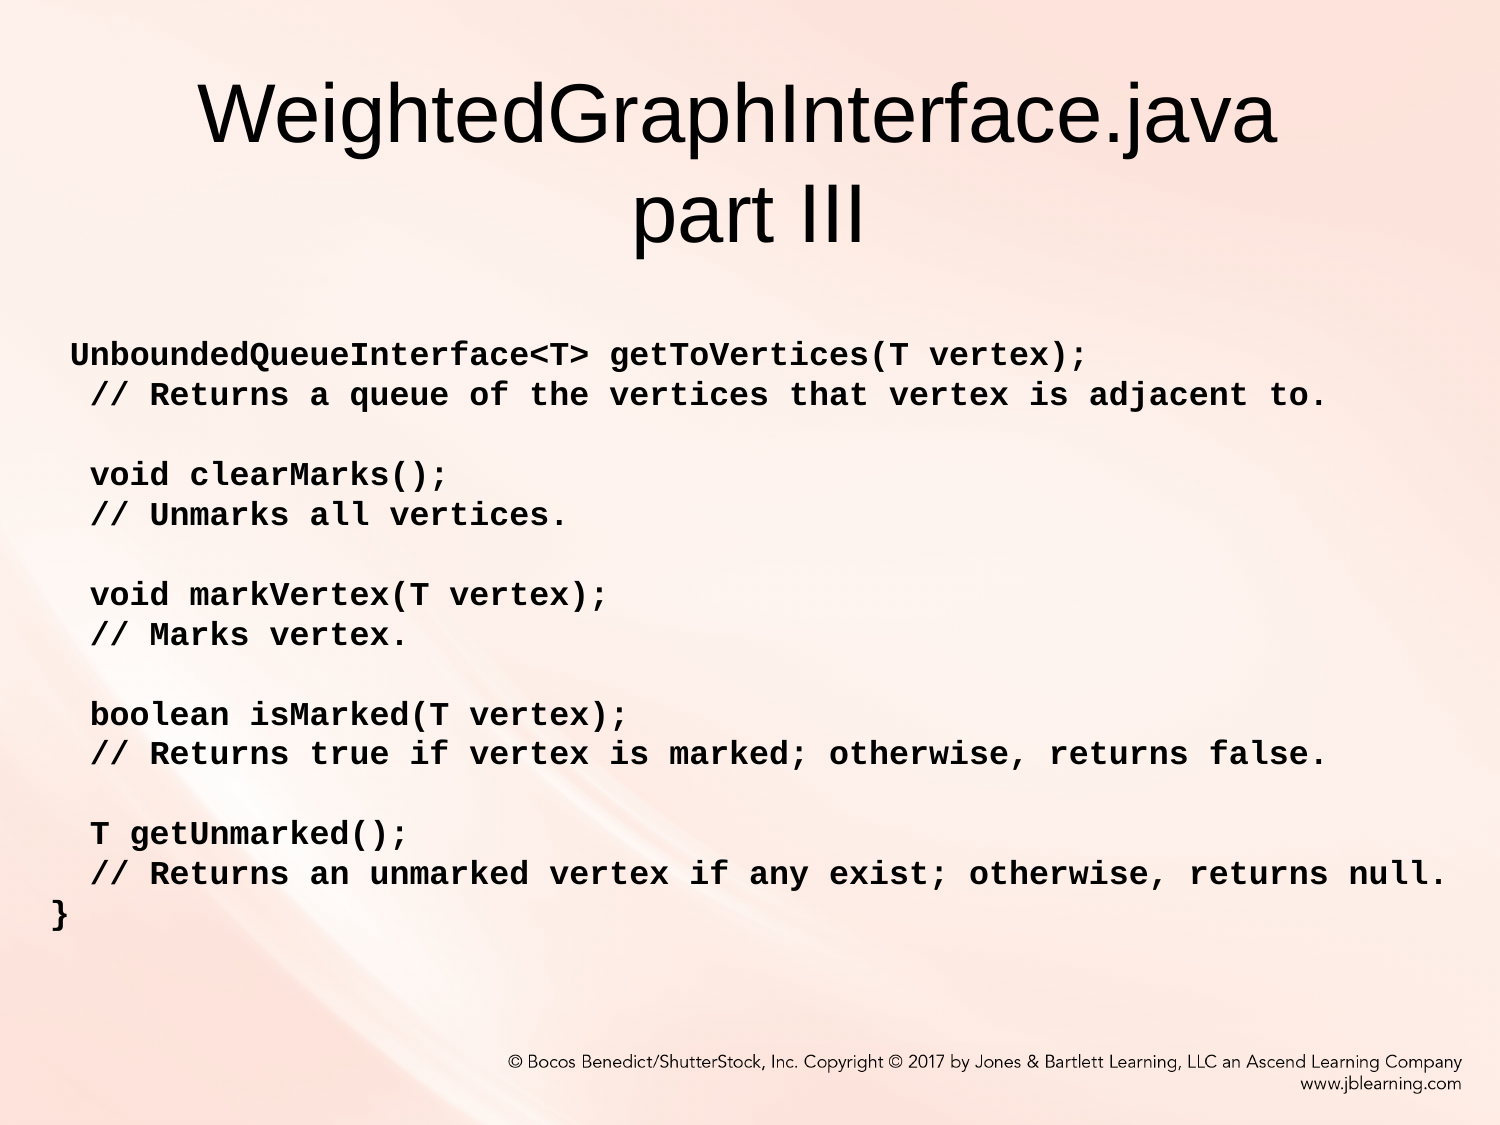

# WeightedGraphInterface.java part III
 UnboundedQueueInterface<T> getToVertices(T vertex);
  // Returns a queue of the vertices that vertex is adjacent to.

  void clearMarks();
  // Unmarks all vertices.

  void markVertex(T vertex);
  // Marks vertex.

  boolean isMarked(T vertex);
  // Returns true if vertex is marked; otherwise, returns false.

  T getUnmarked();
  // Returns an unmarked vertex if any exist; otherwise, returns null.
}